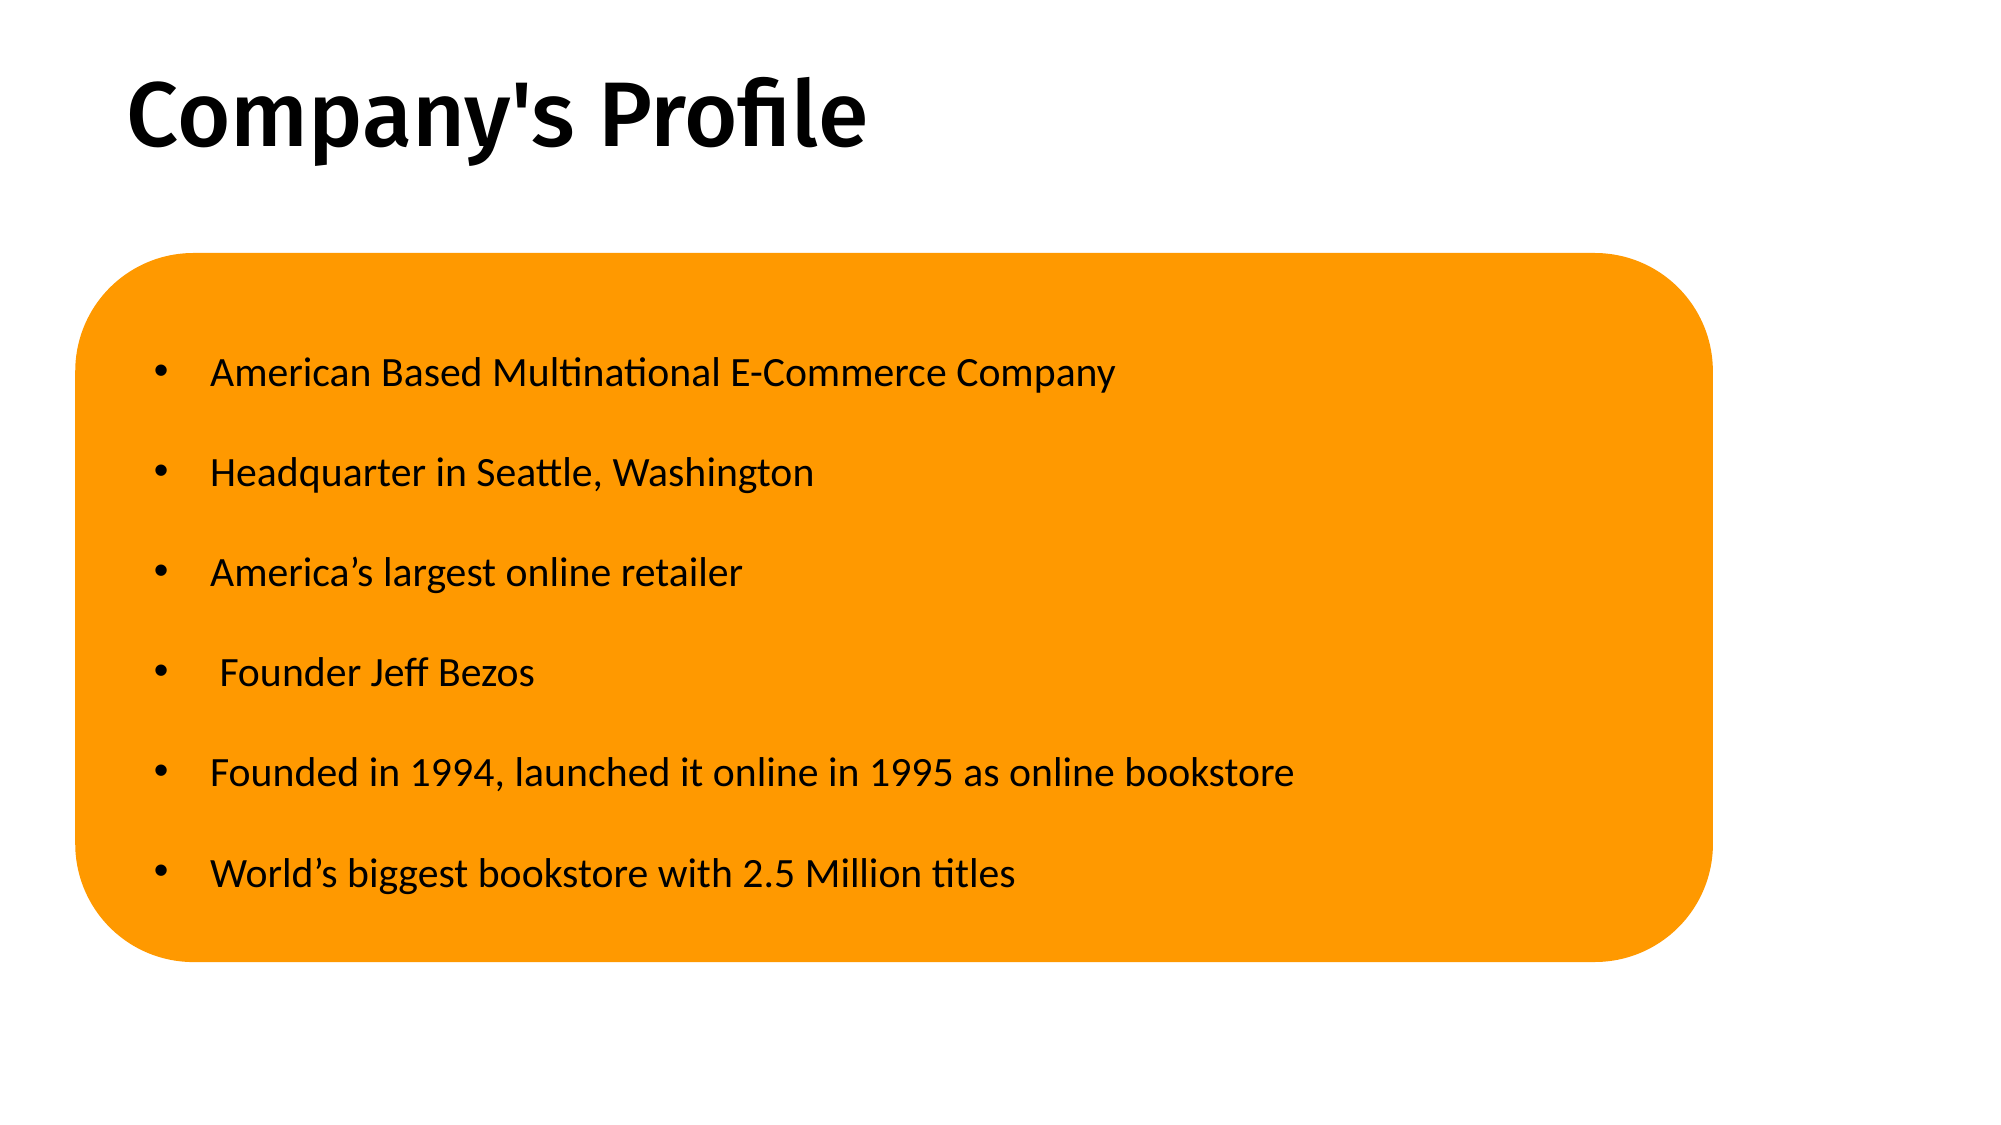

Company's Profile

American Based Multinational E-Commerce Company
Headquarter in Seattle, Washington
America’s largest online retailer
 Founder Jeff Bezos
Founded in 1994, launched it online in 1995 as online bookstore
World’s biggest bookstore with 2.5 Million titles